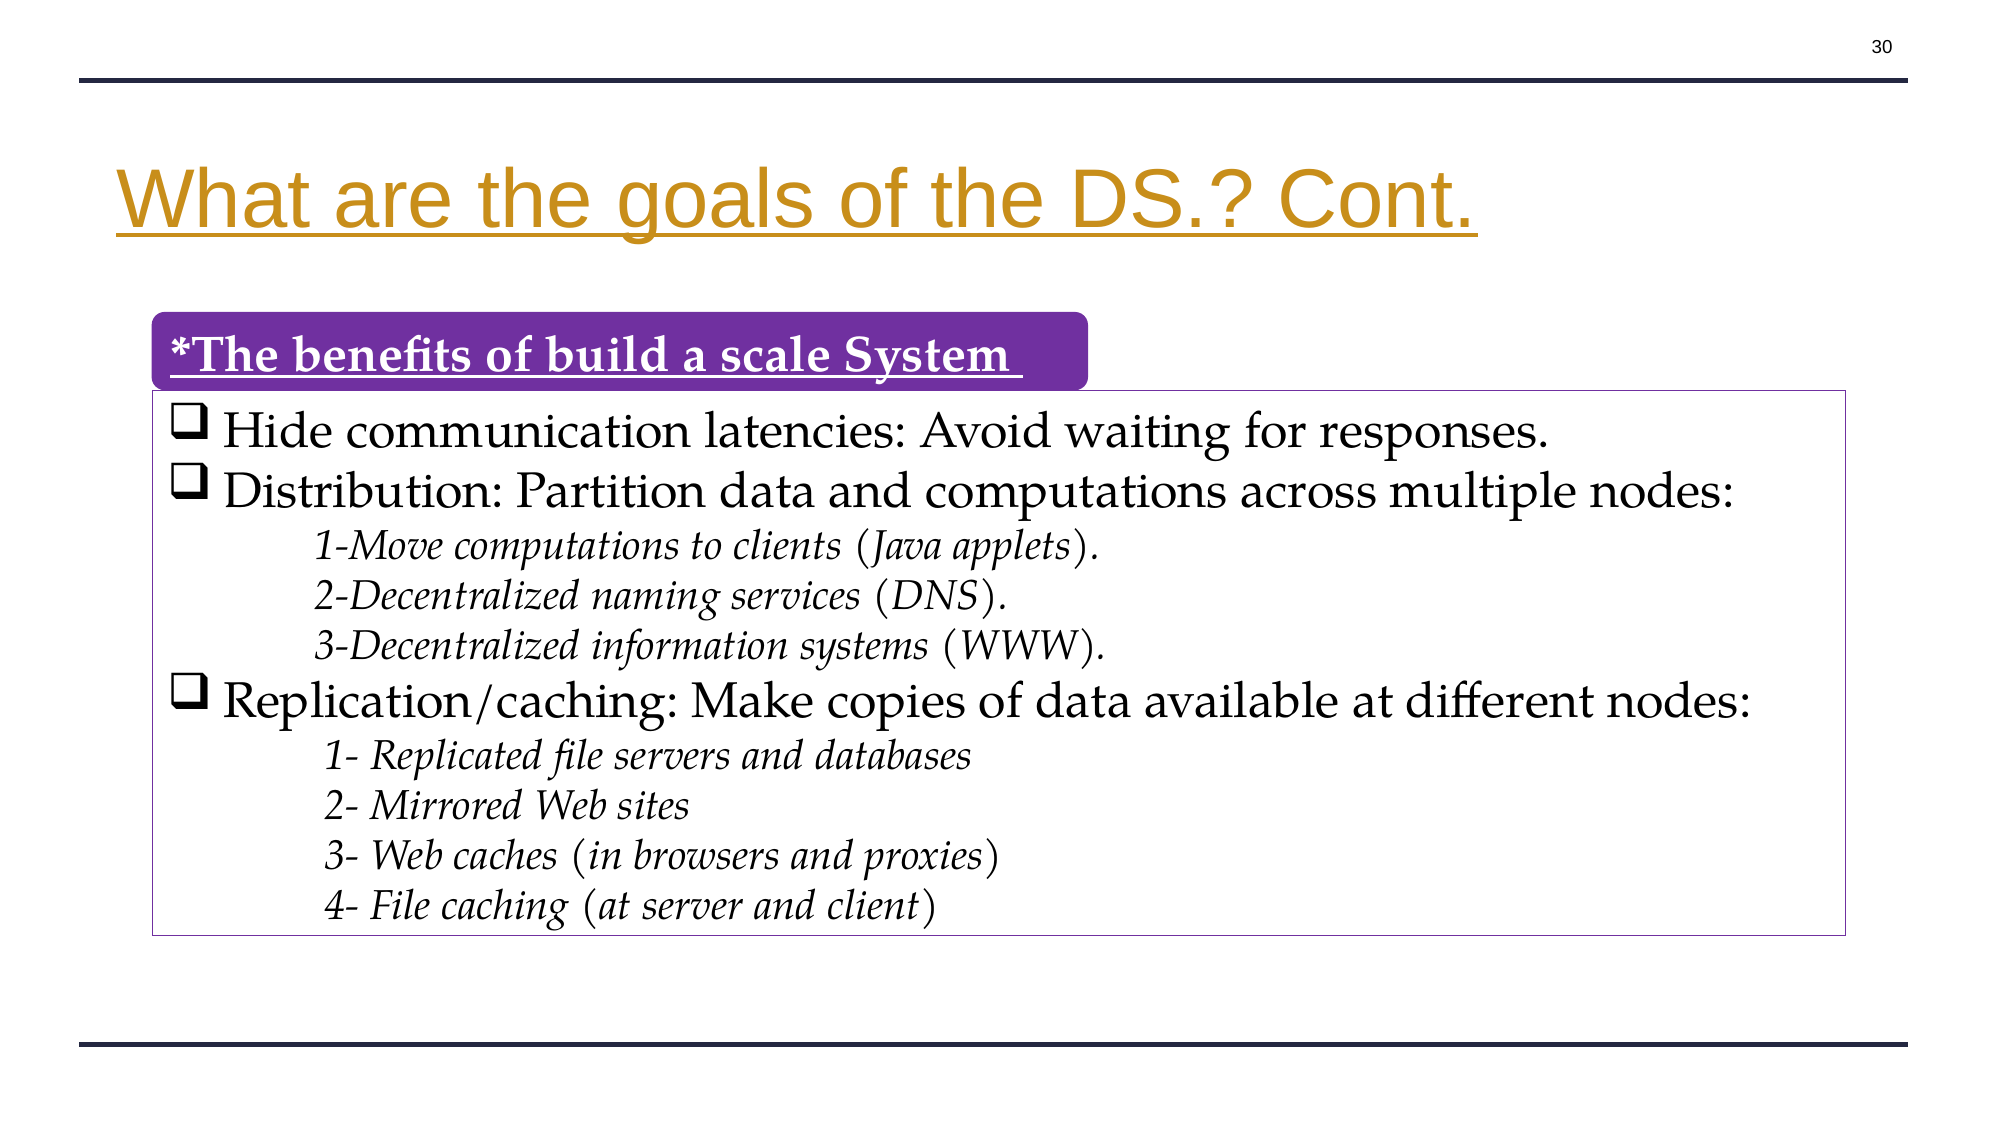

30
What are the goals of the DS.? Cont.
*The benefits of build a scale System
Hide communication latencies: Avoid waiting for responses.
Distribution: Partition data and computations across multiple nodes:
              1-Move computations to clients (Java applets).
              2-Decentralized naming services (DNS).
              3-Decentralized information systems (WWW).
Replication/caching: Make copies of data available at different nodes:
               1- Replicated file servers and databases
               2- Mirrored Web sites
               3- Web caches (in browsers and proxies)
               4- File caching (at server and client)